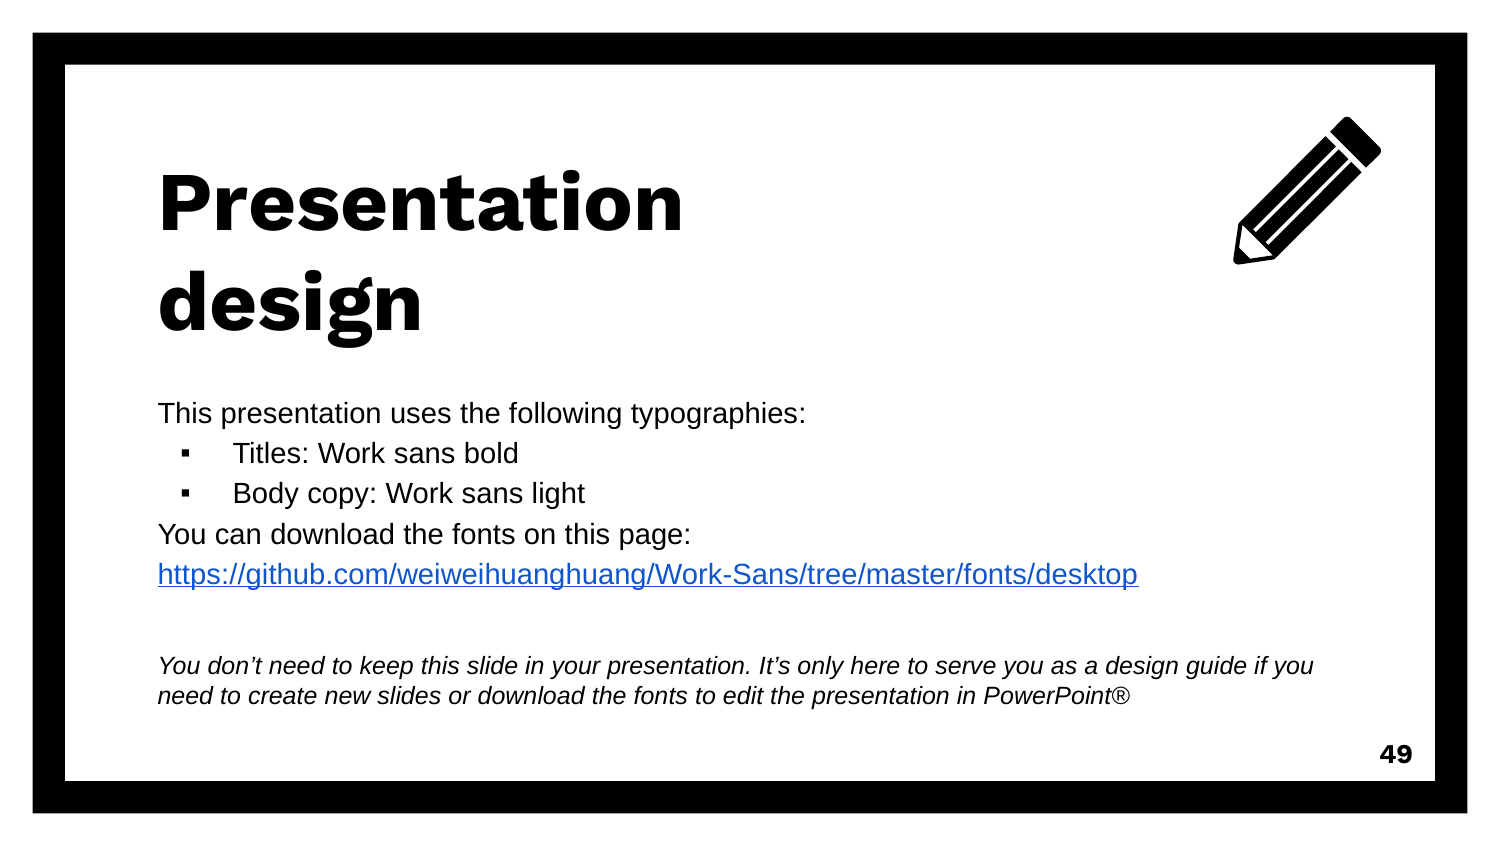

# Presentation design
This presentation uses the following typographies:
Titles: Work sans bold
Body copy: Work sans light
You can download the fonts on this page:
https://github.com/weiweihuanghuang/Work-Sans/tree/master/fonts/desktop

You don’t need to keep this slide in your presentation. It’s only here to serve you as a design guide if you need to create new slides or download the fonts to edit the presentation in PowerPoint®

49